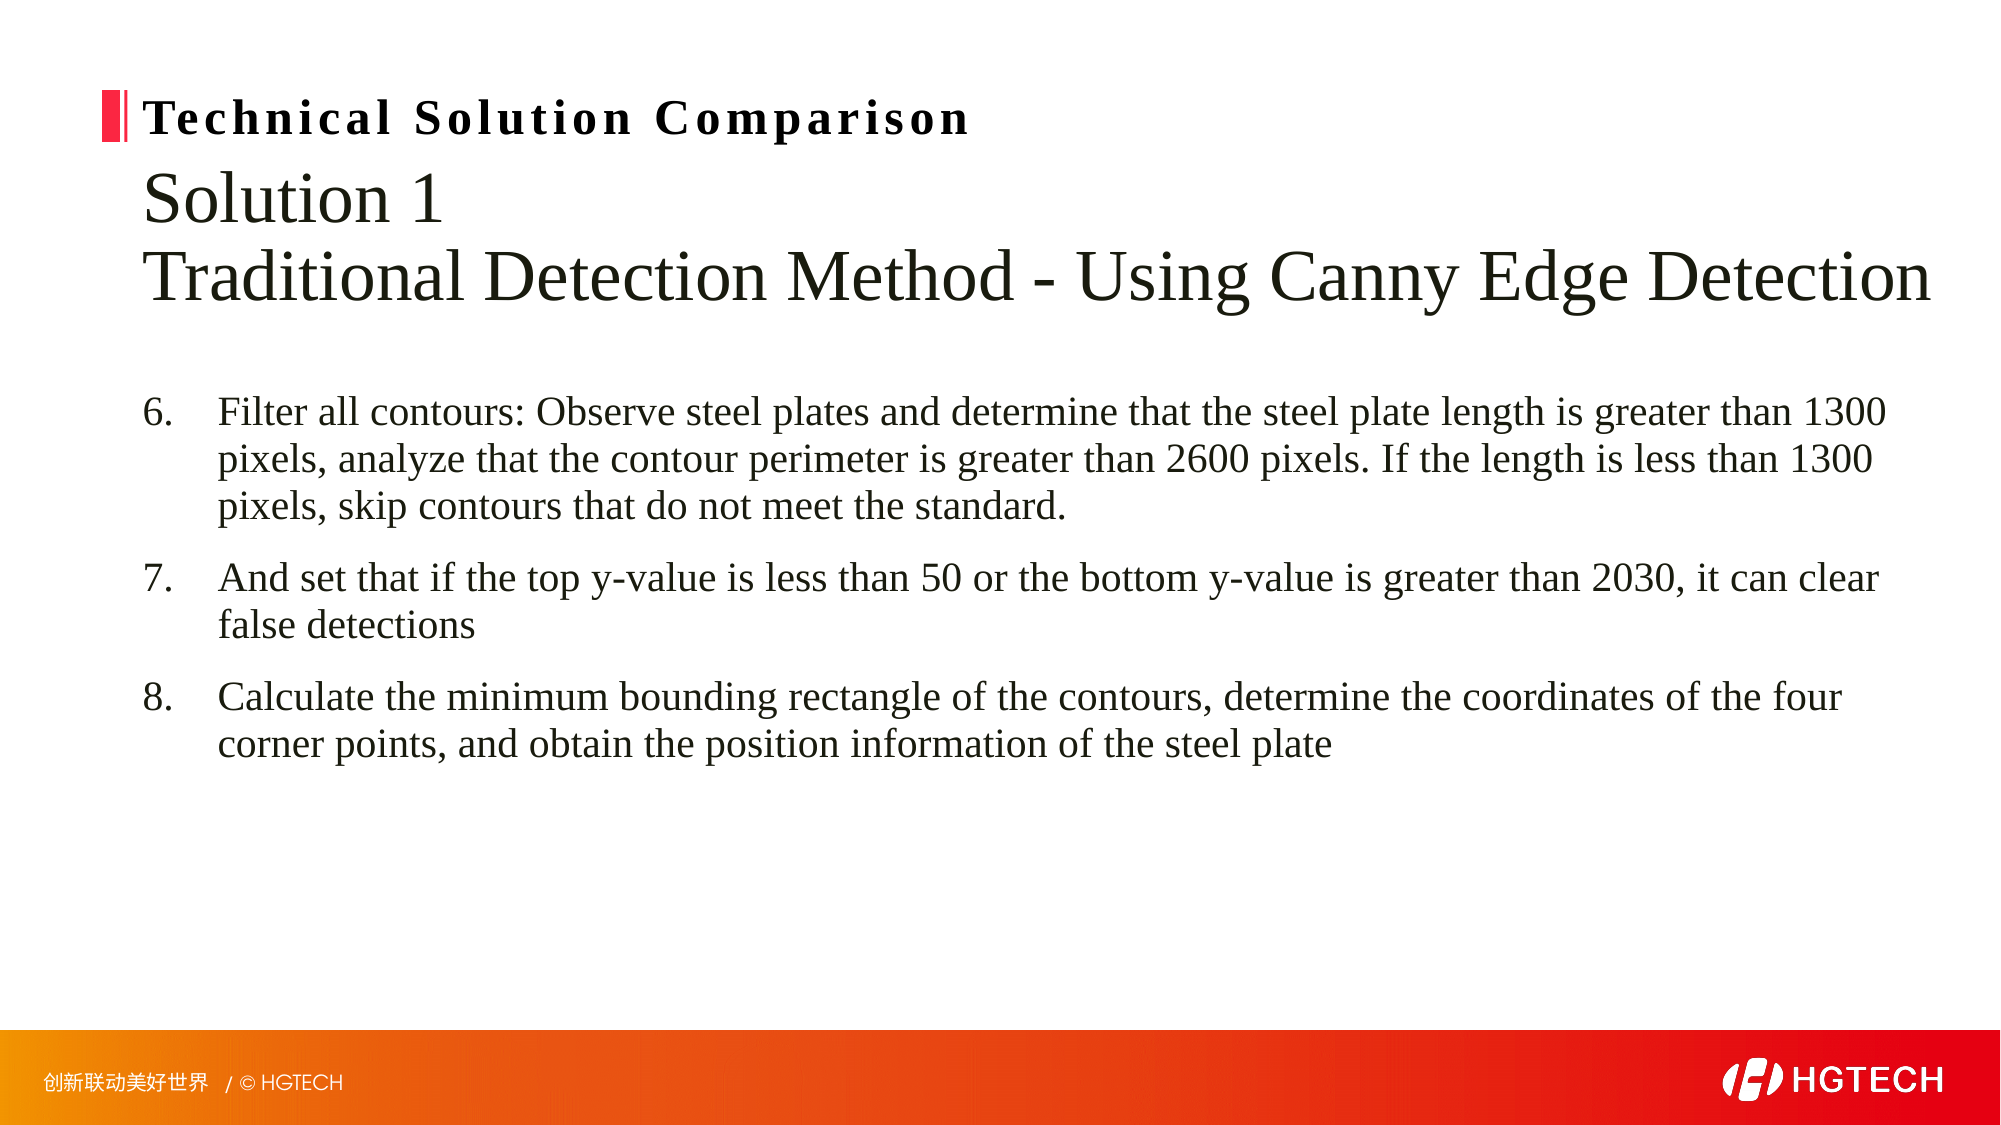

Technical Solution Comparison
Solution 1
Traditional Detection Method - Using Canny Edge Detection
Filter all contours: Observe steel plates and determine that the steel plate length is greater than 1300 pixels, analyze that the contour perimeter is greater than 2600 pixels. If the length is less than 1300 pixels, skip contours that do not meet the standard.
And set that if the top y-value is less than 50 or the bottom y-value is greater than 2030, it can clear false detections
Calculate the minimum bounding rectangle of the contours, determine the coordinates of the four corner points, and obtain the position information of the steel plate